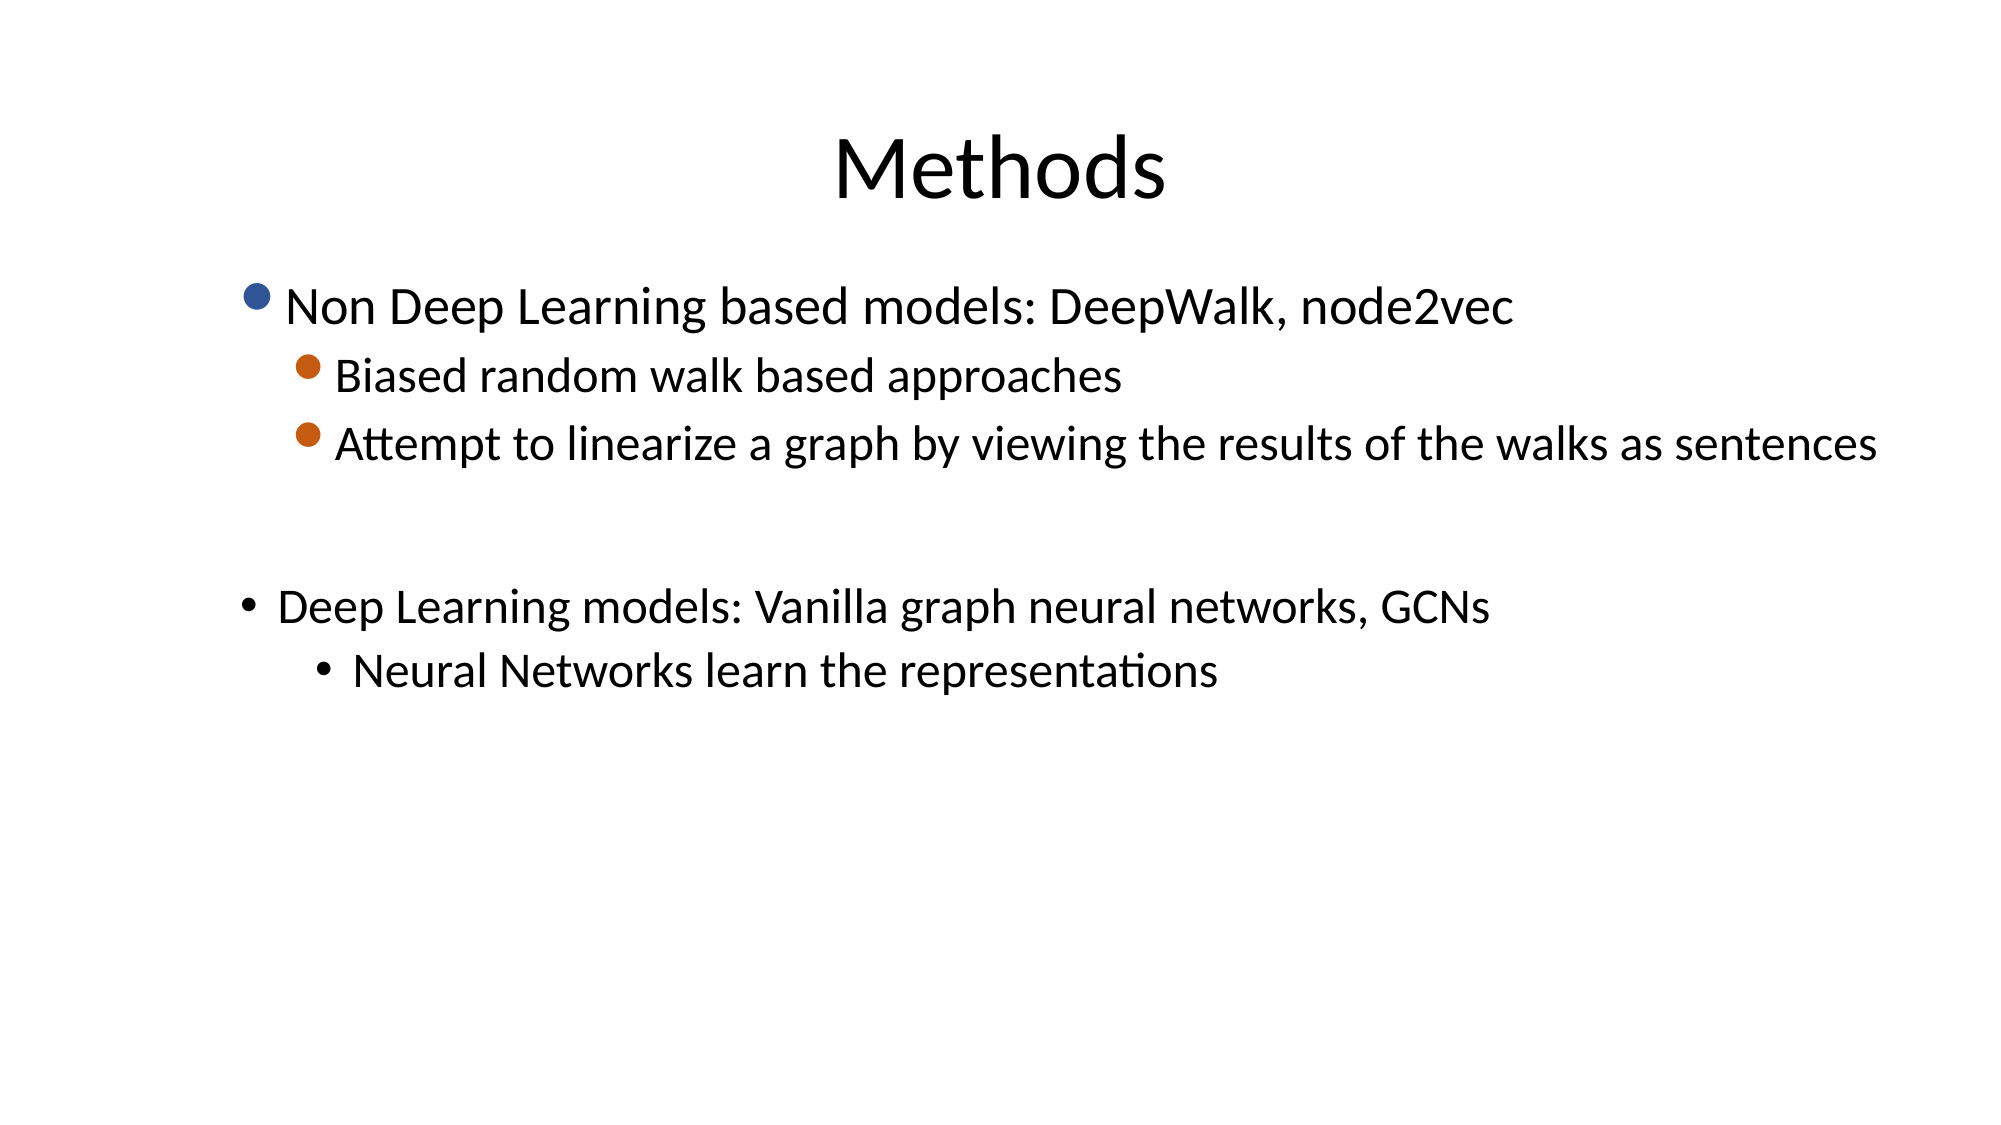

# Methods
Non Deep Learning based models: DeepWalk, node2vec
Biased random walk based approaches
Attempt to linearize a graph by viewing the results of the walks as sentences

Deep Learning models: Vanilla graph neural networks, GCNs
Neural Networks learn the representations